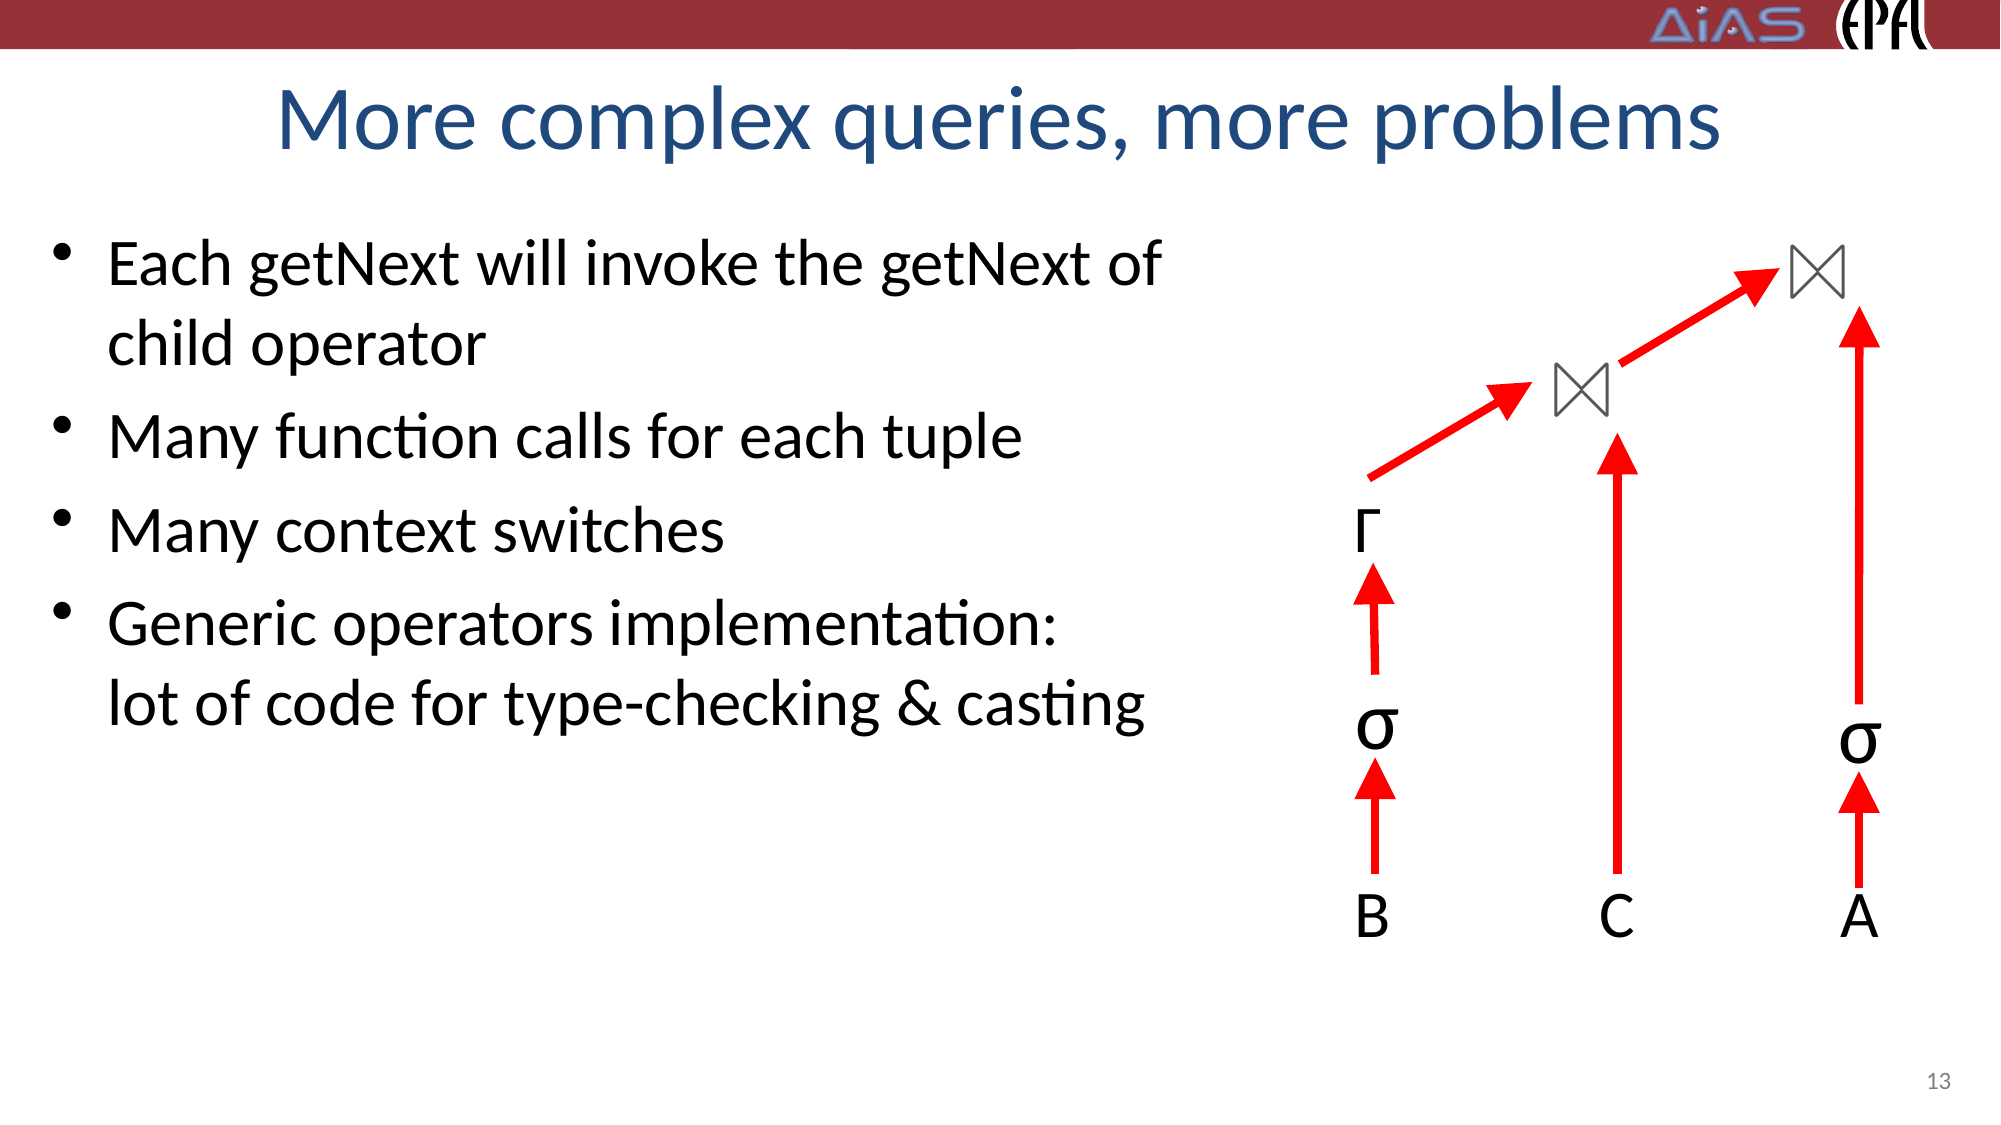

# More complex queries, more problems
⨝
Each getNext will invoke the getNext of child operator
Many function calls for each tuple
Many context switches
Generic operators implementation:
lot of code for type-checking & casting
⨝
Γ
σ
σ
A
C
B
13